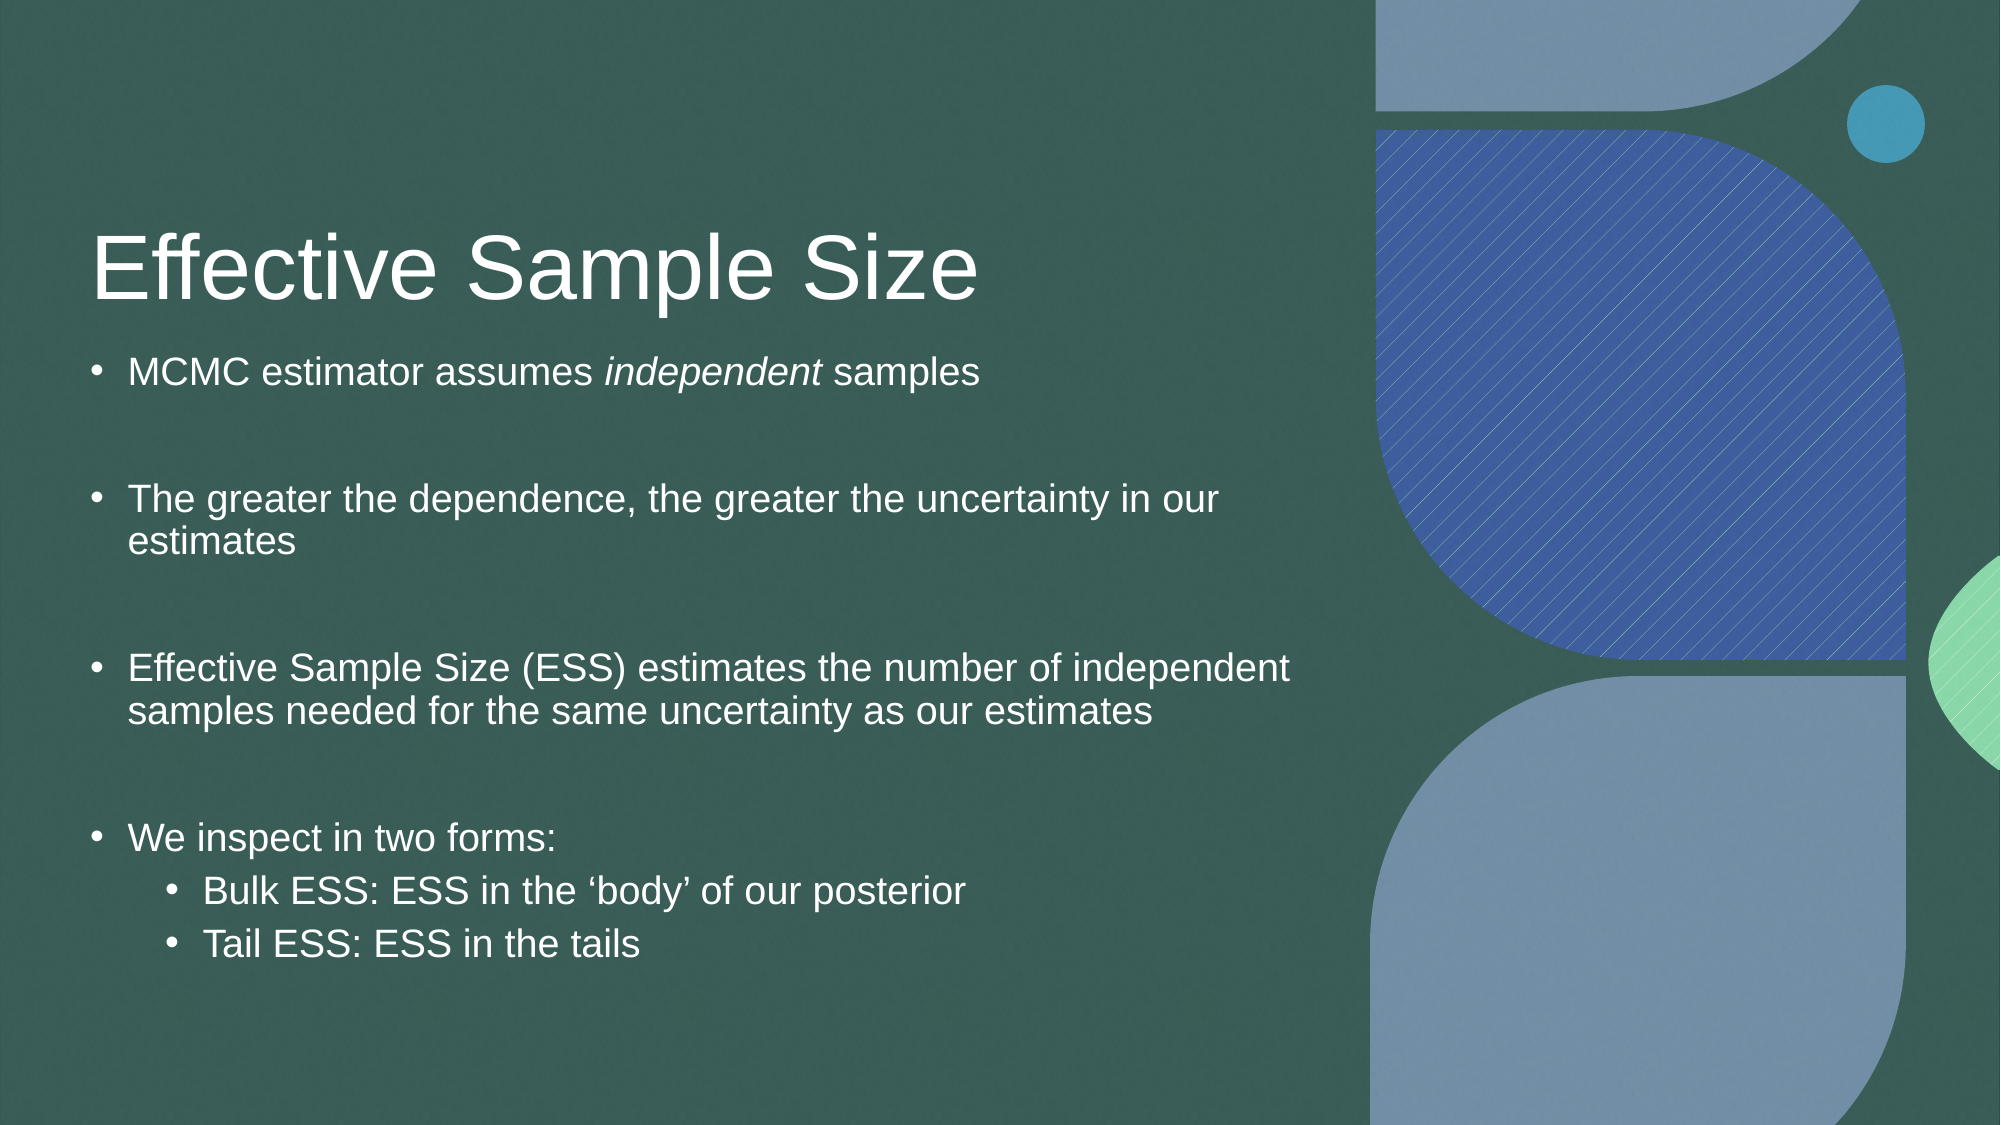

# Effective Sample Size
MCMC estimator assumes independent samples

The greater the dependence, the greater the uncertainty in our estimates

Effective Sample Size (ESS) estimates the number of independent samples needed for the same uncertainty as our estimates

We inspect in two forms:
Bulk ESS: ESS in the ‘body’ of our posterior
Tail ESS: ESS in the tails